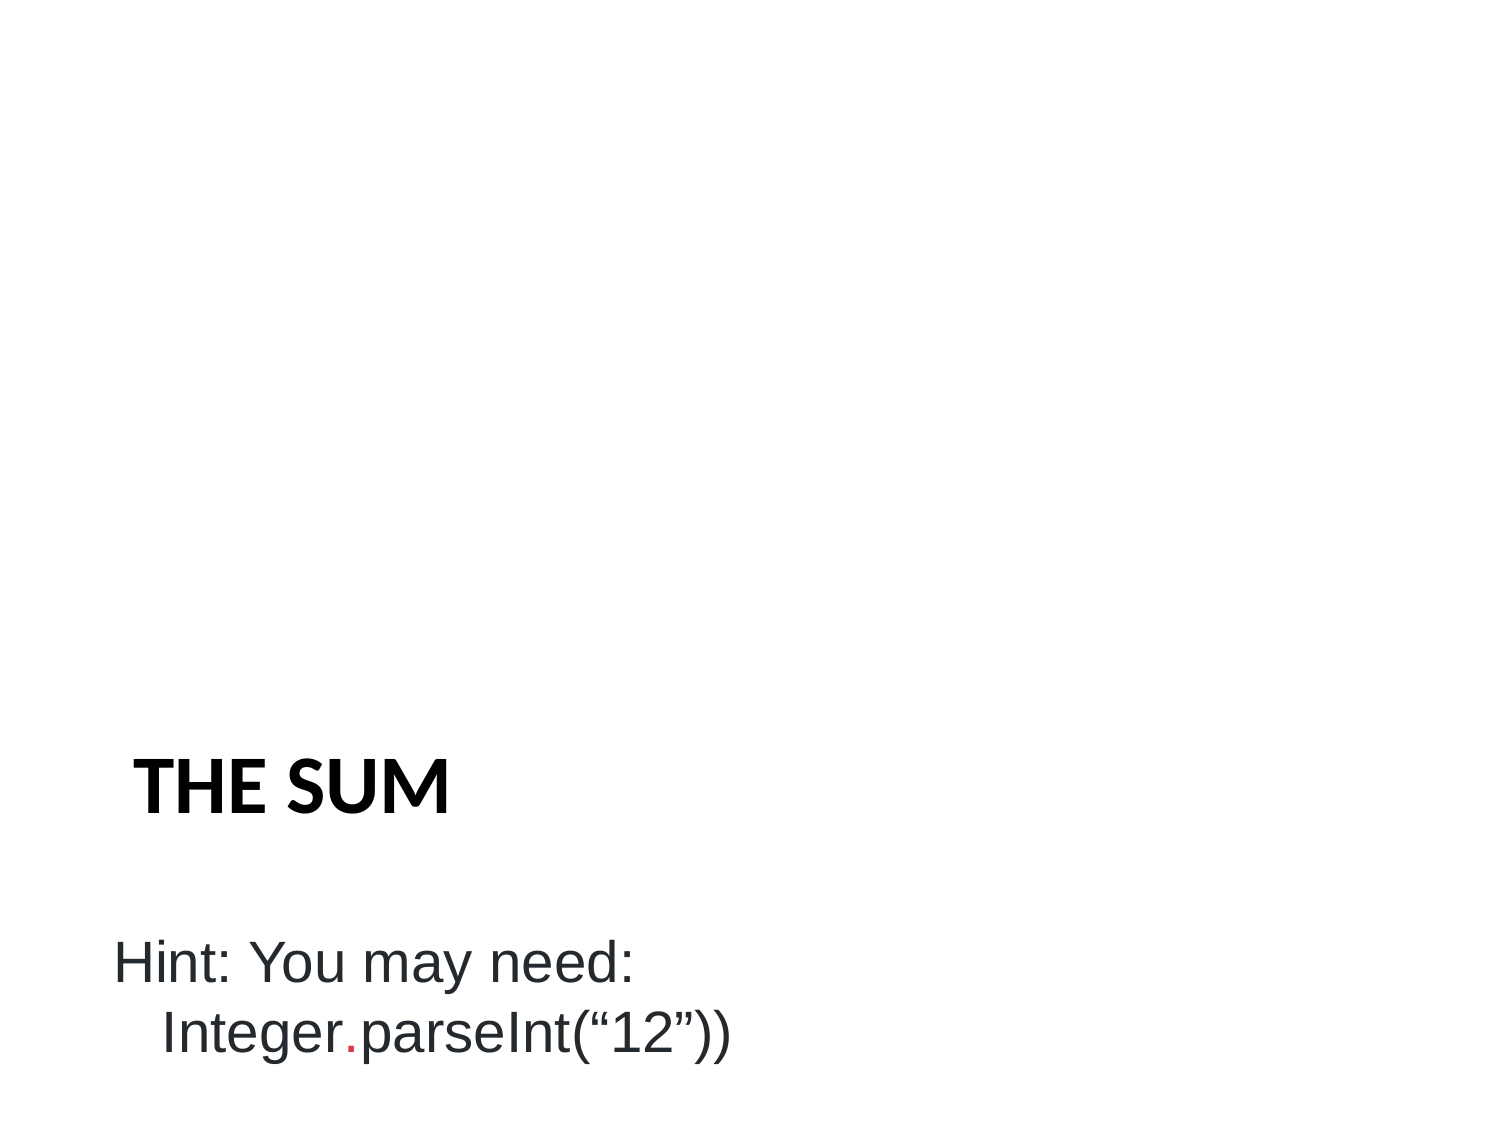

# The Sum
Hint: You may need:
   Integer.parseInt(“12”))